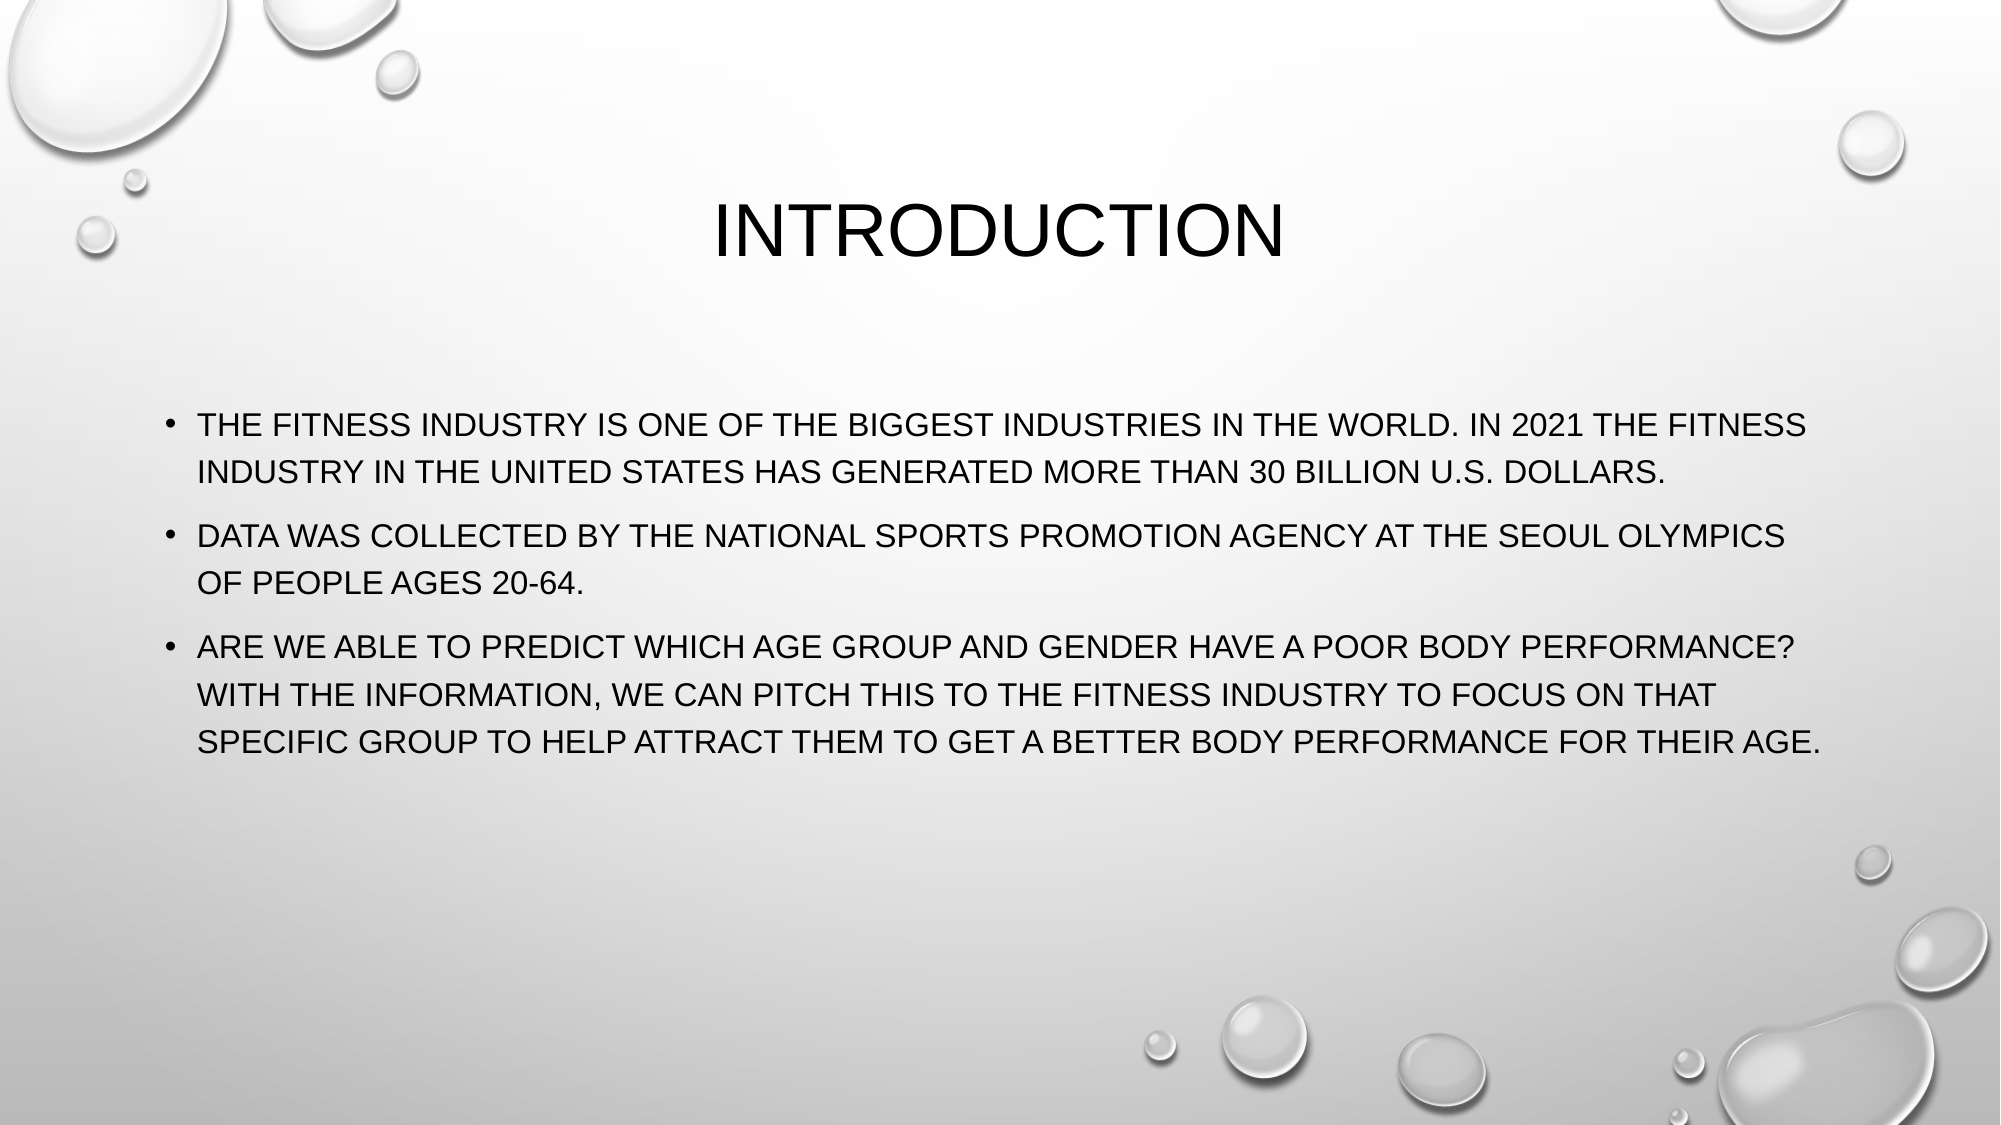

# Introduction
The fitness industry is one of the biggest industries in the world. In 2021 the fitness industry in the United States has generated more than 30 billion U.S. dollars.
Data was collected by the national sports promotion agency at the seoul Olympics of people ages 20-64.
are we able to predict which age group and gender have a poor body performance? With the information, we can pitch this to the fitness industry to focus on that specific group to help attract them to get a better body performance for their age.